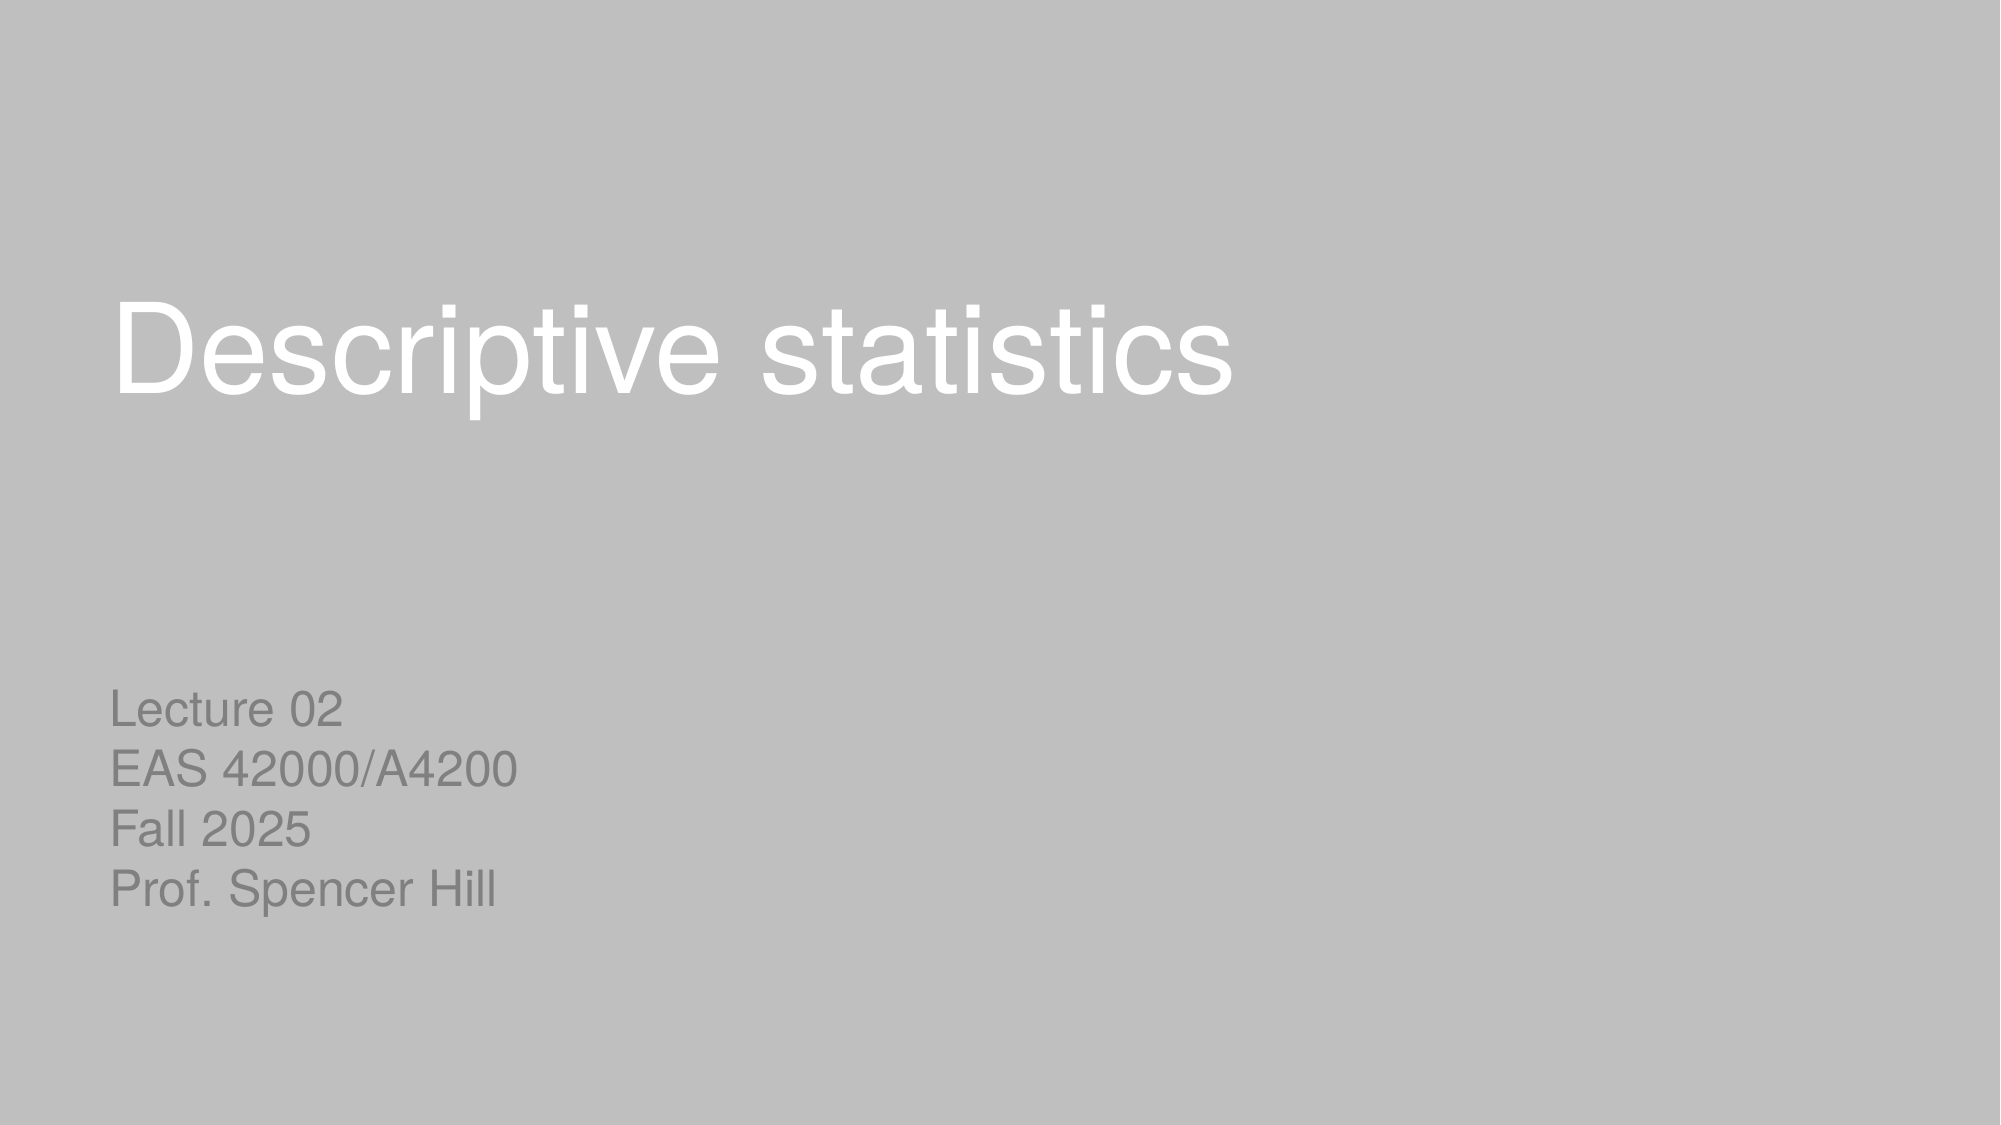

# Descriptive statistics
Lecture 02
EAS 42000/A4200
Fall 2025
Prof. Spencer Hill